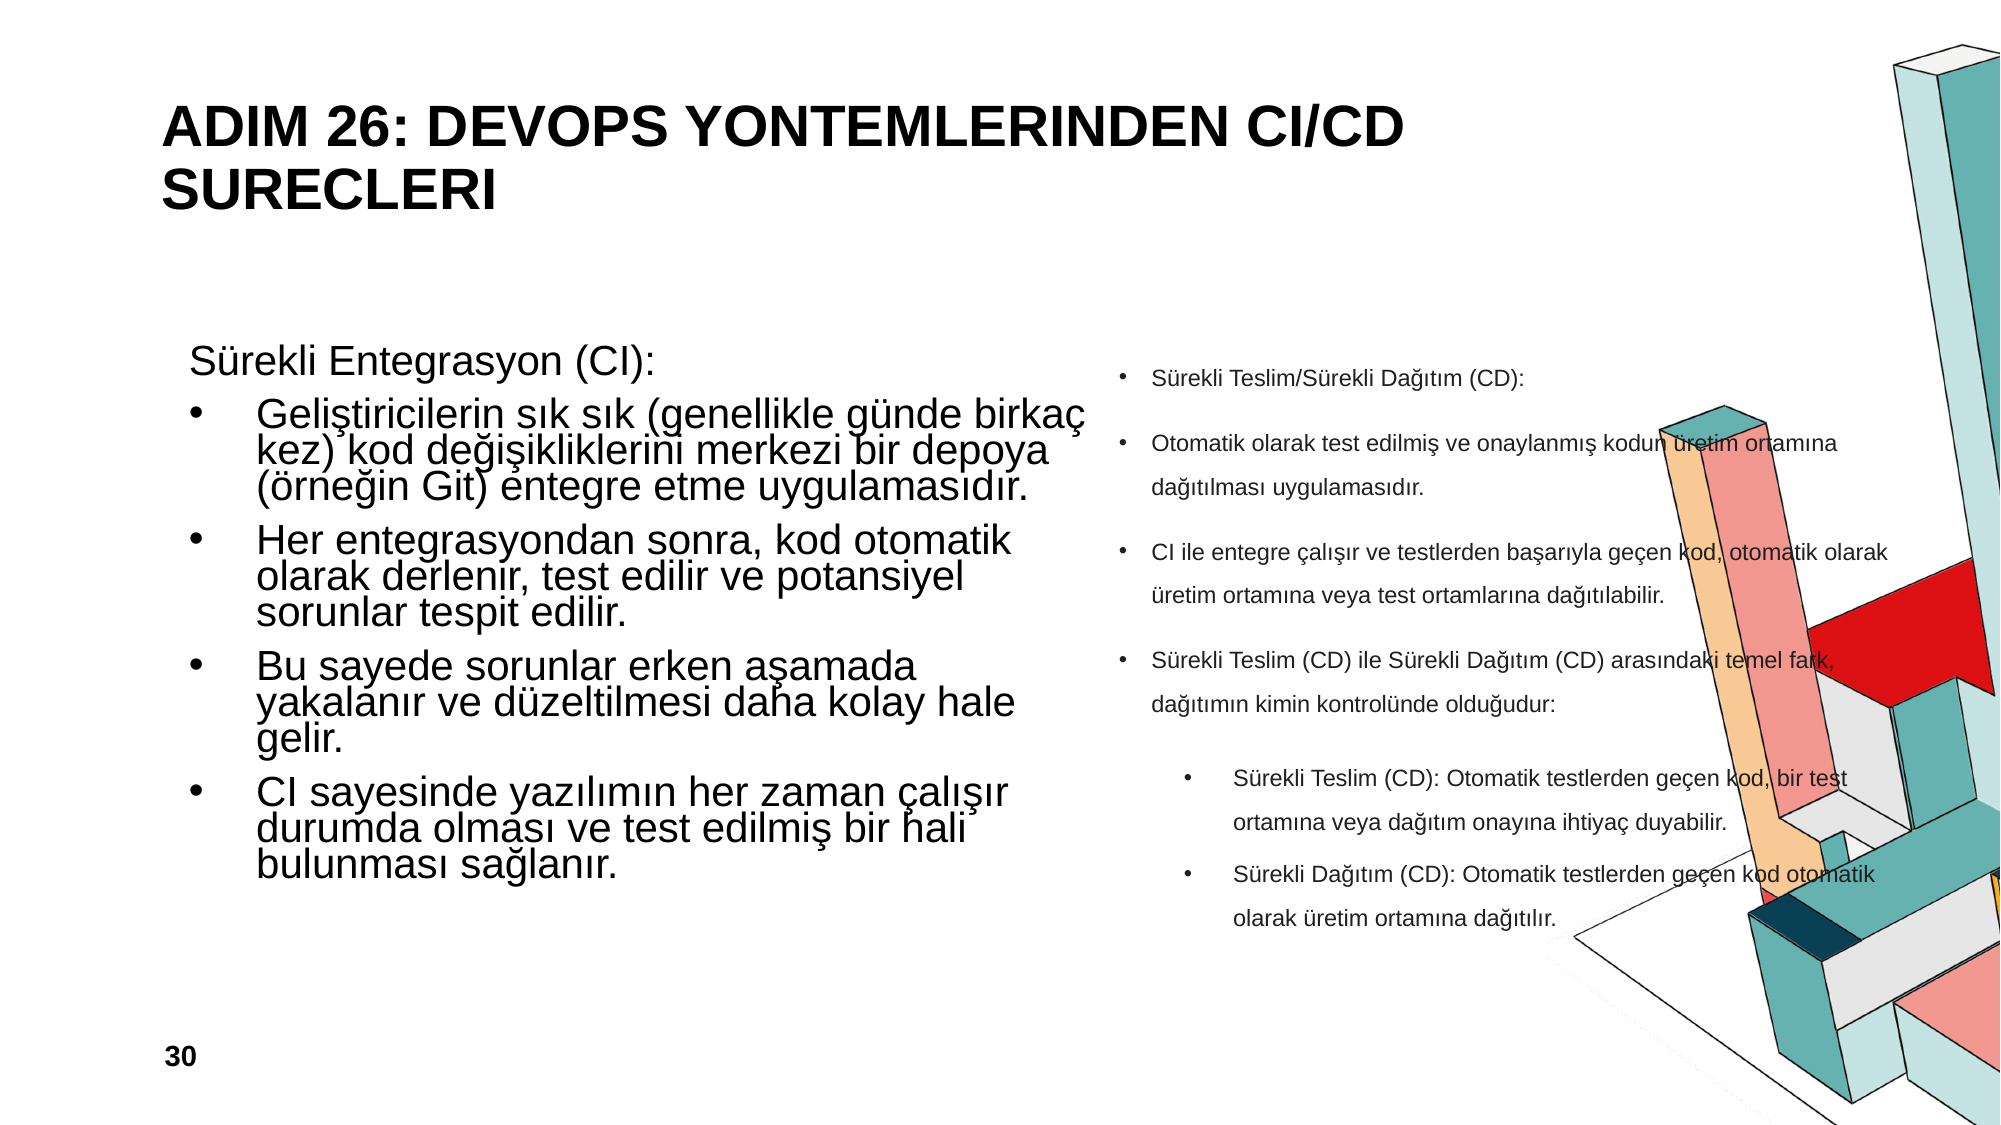

# ADIm 26: DEVops yontemlerınden cı/cd sureclerı
Sürekli Entegrasyon (CI):
Geliştiricilerin sık sık (genellikle günde birkaç kez) kod değişikliklerini merkezi bir depoya (örneğin Git) entegre etme uygulamasıdır.
Her entegrasyondan sonra, kod otomatik olarak derlenir, test edilir ve potansiyel sorunlar tespit edilir.
Bu sayede sorunlar erken aşamada yakalanır ve düzeltilmesi daha kolay hale gelir.
CI sayesinde yazılımın her zaman çalışır durumda olması ve test edilmiş bir hali bulunması sağlanır.

Sürekli Teslim/Sürekli Dağıtım (CD):
Otomatik olarak test edilmiş ve onaylanmış kodun üretim ortamına dağıtılması uygulamasıdır.
CI ile entegre çalışır ve testlerden başarıyla geçen kod, otomatik olarak üretim ortamına veya test ortamlarına dağıtılabilir.
Sürekli Teslim (CD) ile Sürekli Dağıtım (CD) arasındaki temel fark, dağıtımın kimin kontrolünde olduğudur:
Sürekli Teslim (CD): Otomatik testlerden geçen kod, bir test ortamına veya dağıtım onayına ihtiyaç duyabilir.
Sürekli Dağıtım (CD): Otomatik testlerden geçen kod otomatik olarak üretim ortamına dağıtılır.

30